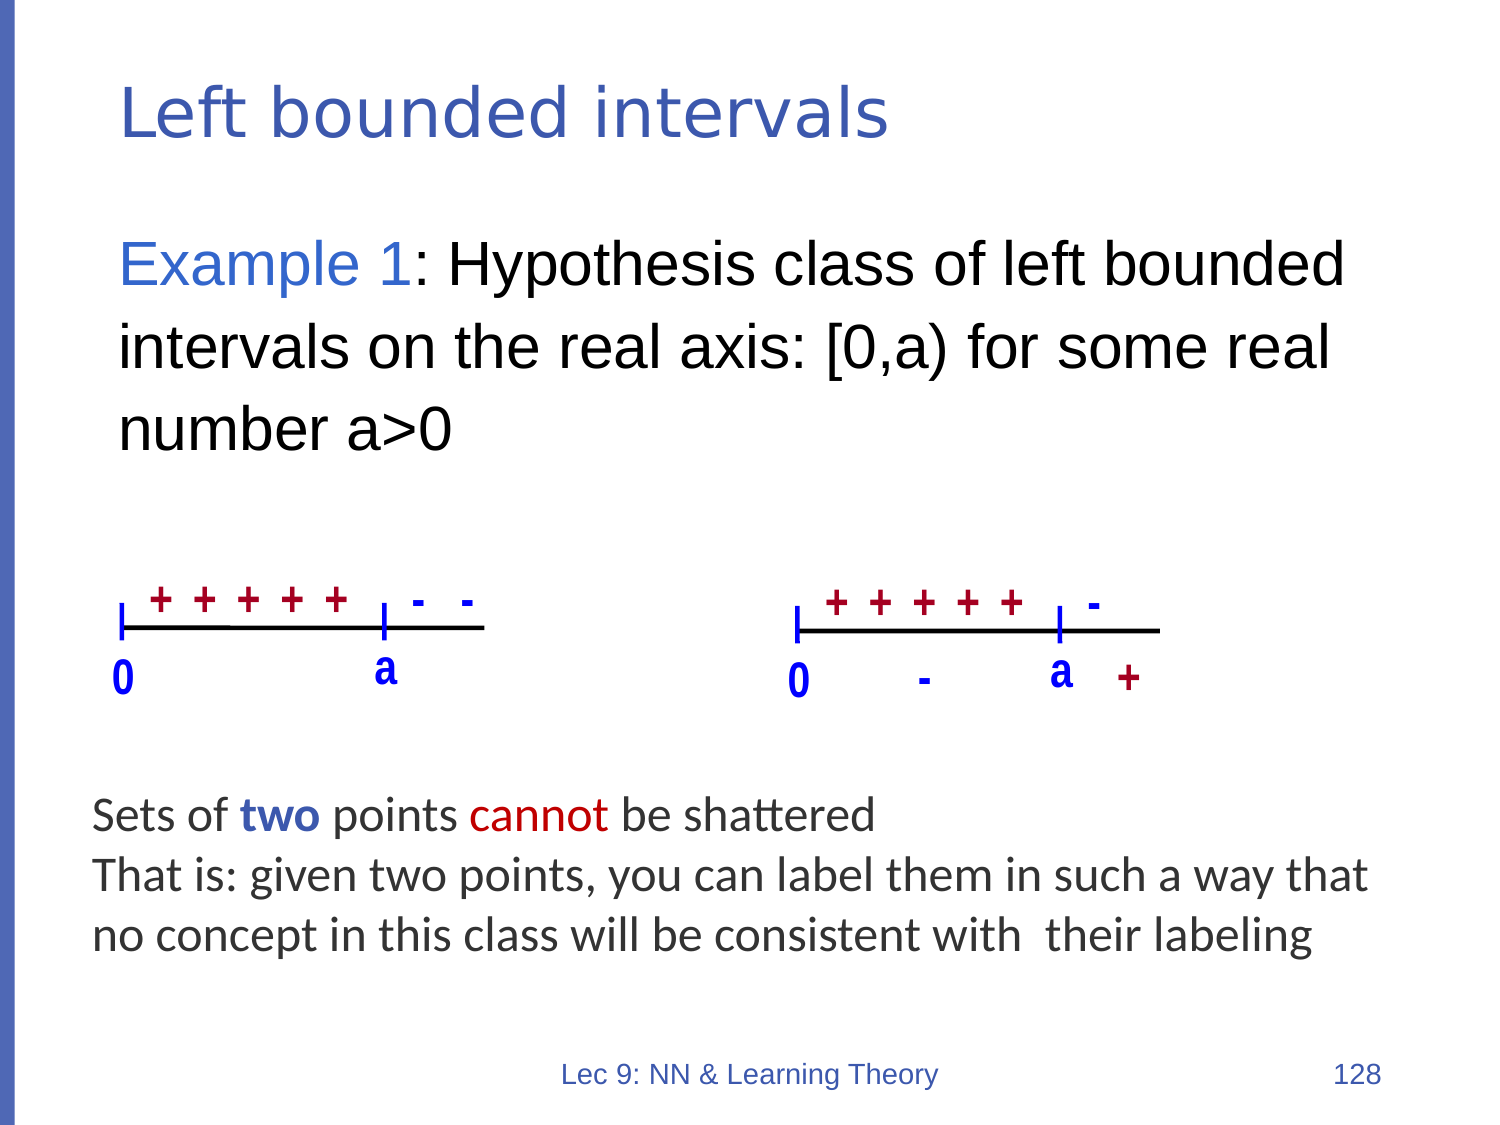

# Left bounded intervals
Example 1: Hypothesis class of left bounded intervals on the real axis: [0,a) for some real number a>0

+
+
+
+
+
-
-
+
+
+
+
+
-

a

a

0
-
+
0
Sets of two points cannot be shattered
That is: given two points, you can label them in such a way that no concept in this class will be consistent with  their labeling
Lec 9: NN & Learning Theory
128